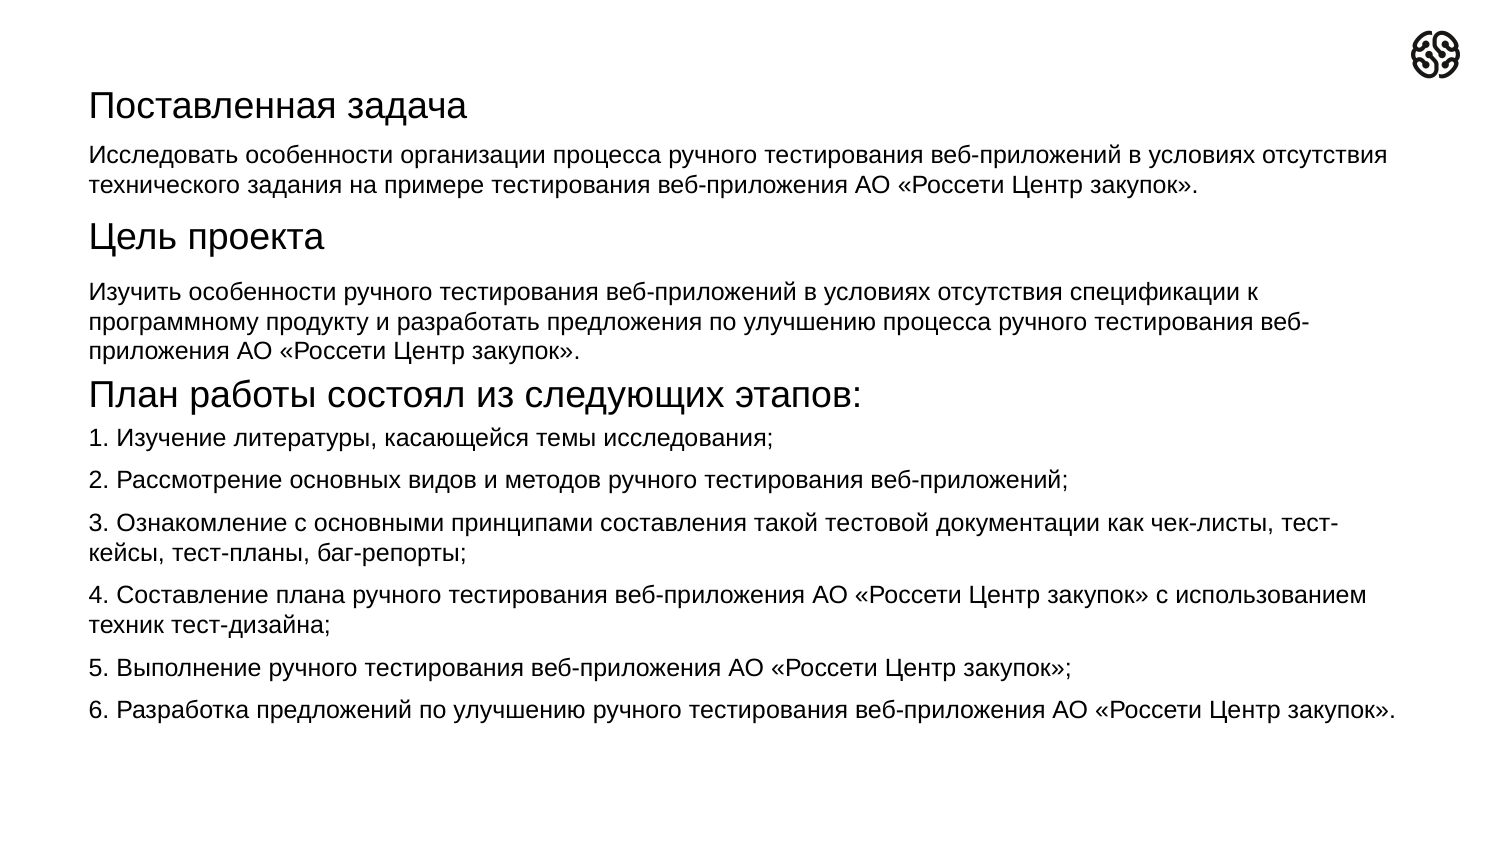

# Поставленная задача
Исследовать особенности организации процесса ручного тестирования веб-приложений в условиях отсутствия технического задания на примере тестирования веб-приложения АО «Россети Центр закупок».
Цель проекта
Изучить особенности ручного тестирования веб-приложений в условиях отсутствия спецификации к программному продукту и разработать предложения по улучшению процесса ручного тестирования веб-приложения АО «Россети Центр закупок».
План работы состоял из следующих этапов:
1. Изучение литературы, касающейся темы исследования;
2. Рассмотрение основных видов и методов ручного тестирования веб-приложений;
3. Ознакомление с основными принципами составления такой тестовой документации как чек-листы, тест-кейсы, тест-планы, баг-репорты;
4. Составление плана ручного тестирования веб-приложения АО «Россети Центр закупок» с использованием техник тест-дизайна;
5. Выполнение ручного тестирования веб-приложения АО «Россети Центр закупок»;
6. Разработка предложений по улучшению ручного тестирования веб-приложения АО «Россети Центр закупок».